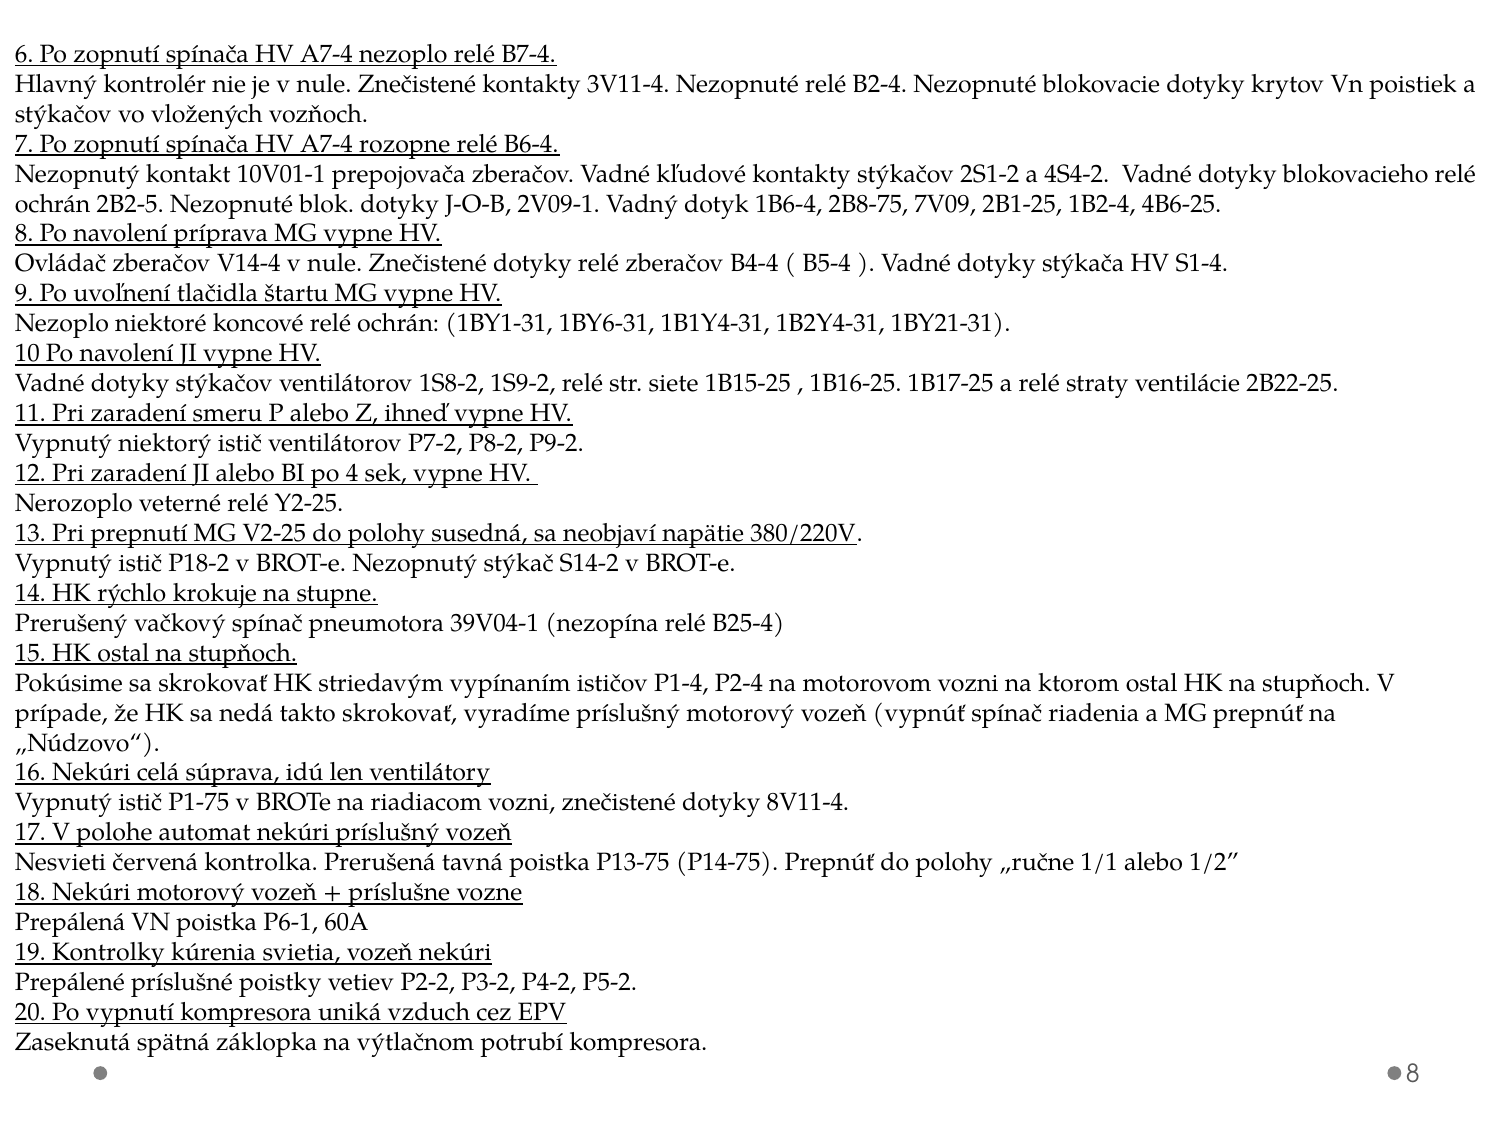

6. Po zopnutí spínača HV A7-4 nezoplo relé B7-4.
Hlavný kontrolér nie je v nule. Znečistené kontakty 3V11-4. Nezopnuté relé B2-4. Nezopnuté blokovacie dotyky krytov Vn poistiek a stýkačov vo vložených vozňoch.
7. Po zopnutí spínača HV A7-4 rozopne relé B6-4.
Nezopnutý kontakt 10V01-1 prepojovača zberačov. Vadné kľudové kontakty stýkačov 2S1-2 a 4S4-2.  Vadné dotyky blokovacieho relé ochrán 2B2-5. Nezopnuté blok. dotyky J-O-B, 2V09-1. Vadný dotyk 1B6-4, 2B8-75, 7V09, 2B1-25, 1B2-4, 4B6-25.
8. Po navolení príprava MG vypne HV.
Ovládač zberačov V14-4 v nule. Znečistené dotyky relé zberačov B4-4 ( B5-4 ). Vadné dotyky stýkača HV S1-4.
9. Po uvoľnení tlačidla štartu MG vypne HV.
Nezoplo niektoré koncové relé ochrán: (1BY1-31, 1BY6-31, 1B1Y4-31, 1B2Y4-31, 1BY21-31).
10 Po navolení JI vypne HV.
Vadné dotyky stýkačov ventilátorov 1S8-2, 1S9-2, relé str. siete 1B15-25 , 1B16-25. 1B17-25 a relé straty ventilácie 2B22-25.
11. Pri zaradení smeru P alebo Z, ihneď vypne HV.
Vypnutý niektorý istič ventilátorov P7-2, P8-2, P9-2.
12. Pri zaradení JI alebo BI po 4 sek, vypne HV.
Nerozoplo veterné relé Y2-25.
13. Pri prepnutí MG V2-25 do polohy susedná, sa neobjaví napätie 380/220V.
Vypnutý istič P18-2 v BROT-e. Nezopnutý stýkač S14-2 v BROT-e.
14. HK rýchlo krokuje na stupne.
Prerušený vačkový spínač pneumotora 39V04-1 (nezopína relé B25-4)
15. HK ostal na stupňoch.
Pokúsime sa skrokovať HK striedavým vypínaním ističov P1-4, P2-4 na motorovom vozni na ktorom ostal HK na stupňoch. V prípade, že HK sa nedá takto skrokovať, vyradíme príslušný motorový vozeň (vypnúť spínač riadenia a MG prepnúť na „Núdzovo“).
16. Nekúri celá súprava, idú len ventilátory
Vypnutý istič P1-75 v BROTe na riadiacom vozni, znečistené dotyky 8V11-4.
17. V polohe automat nekúri príslušný vozeň
Nesvieti červená kontrolka. Prerušená tavná poistka P13-75 (P14-75). Prepnúť do polohy „ručne 1/1 alebo 1/2”
18. Nekúri motorový vozeň + príslušne vozne
Prepálená VN poistka P6-1, 60A
19. Kontrolky kúrenia svietia, vozeň nekúri
Prepálené príslušné poistky vetiev P2-2, P3-2, P4-2, P5-2.
20. Po vypnutí kompresora uniká vzduch cez EPV
Zaseknutá spätná záklopka na výtlačnom potrubí kompresora.

8